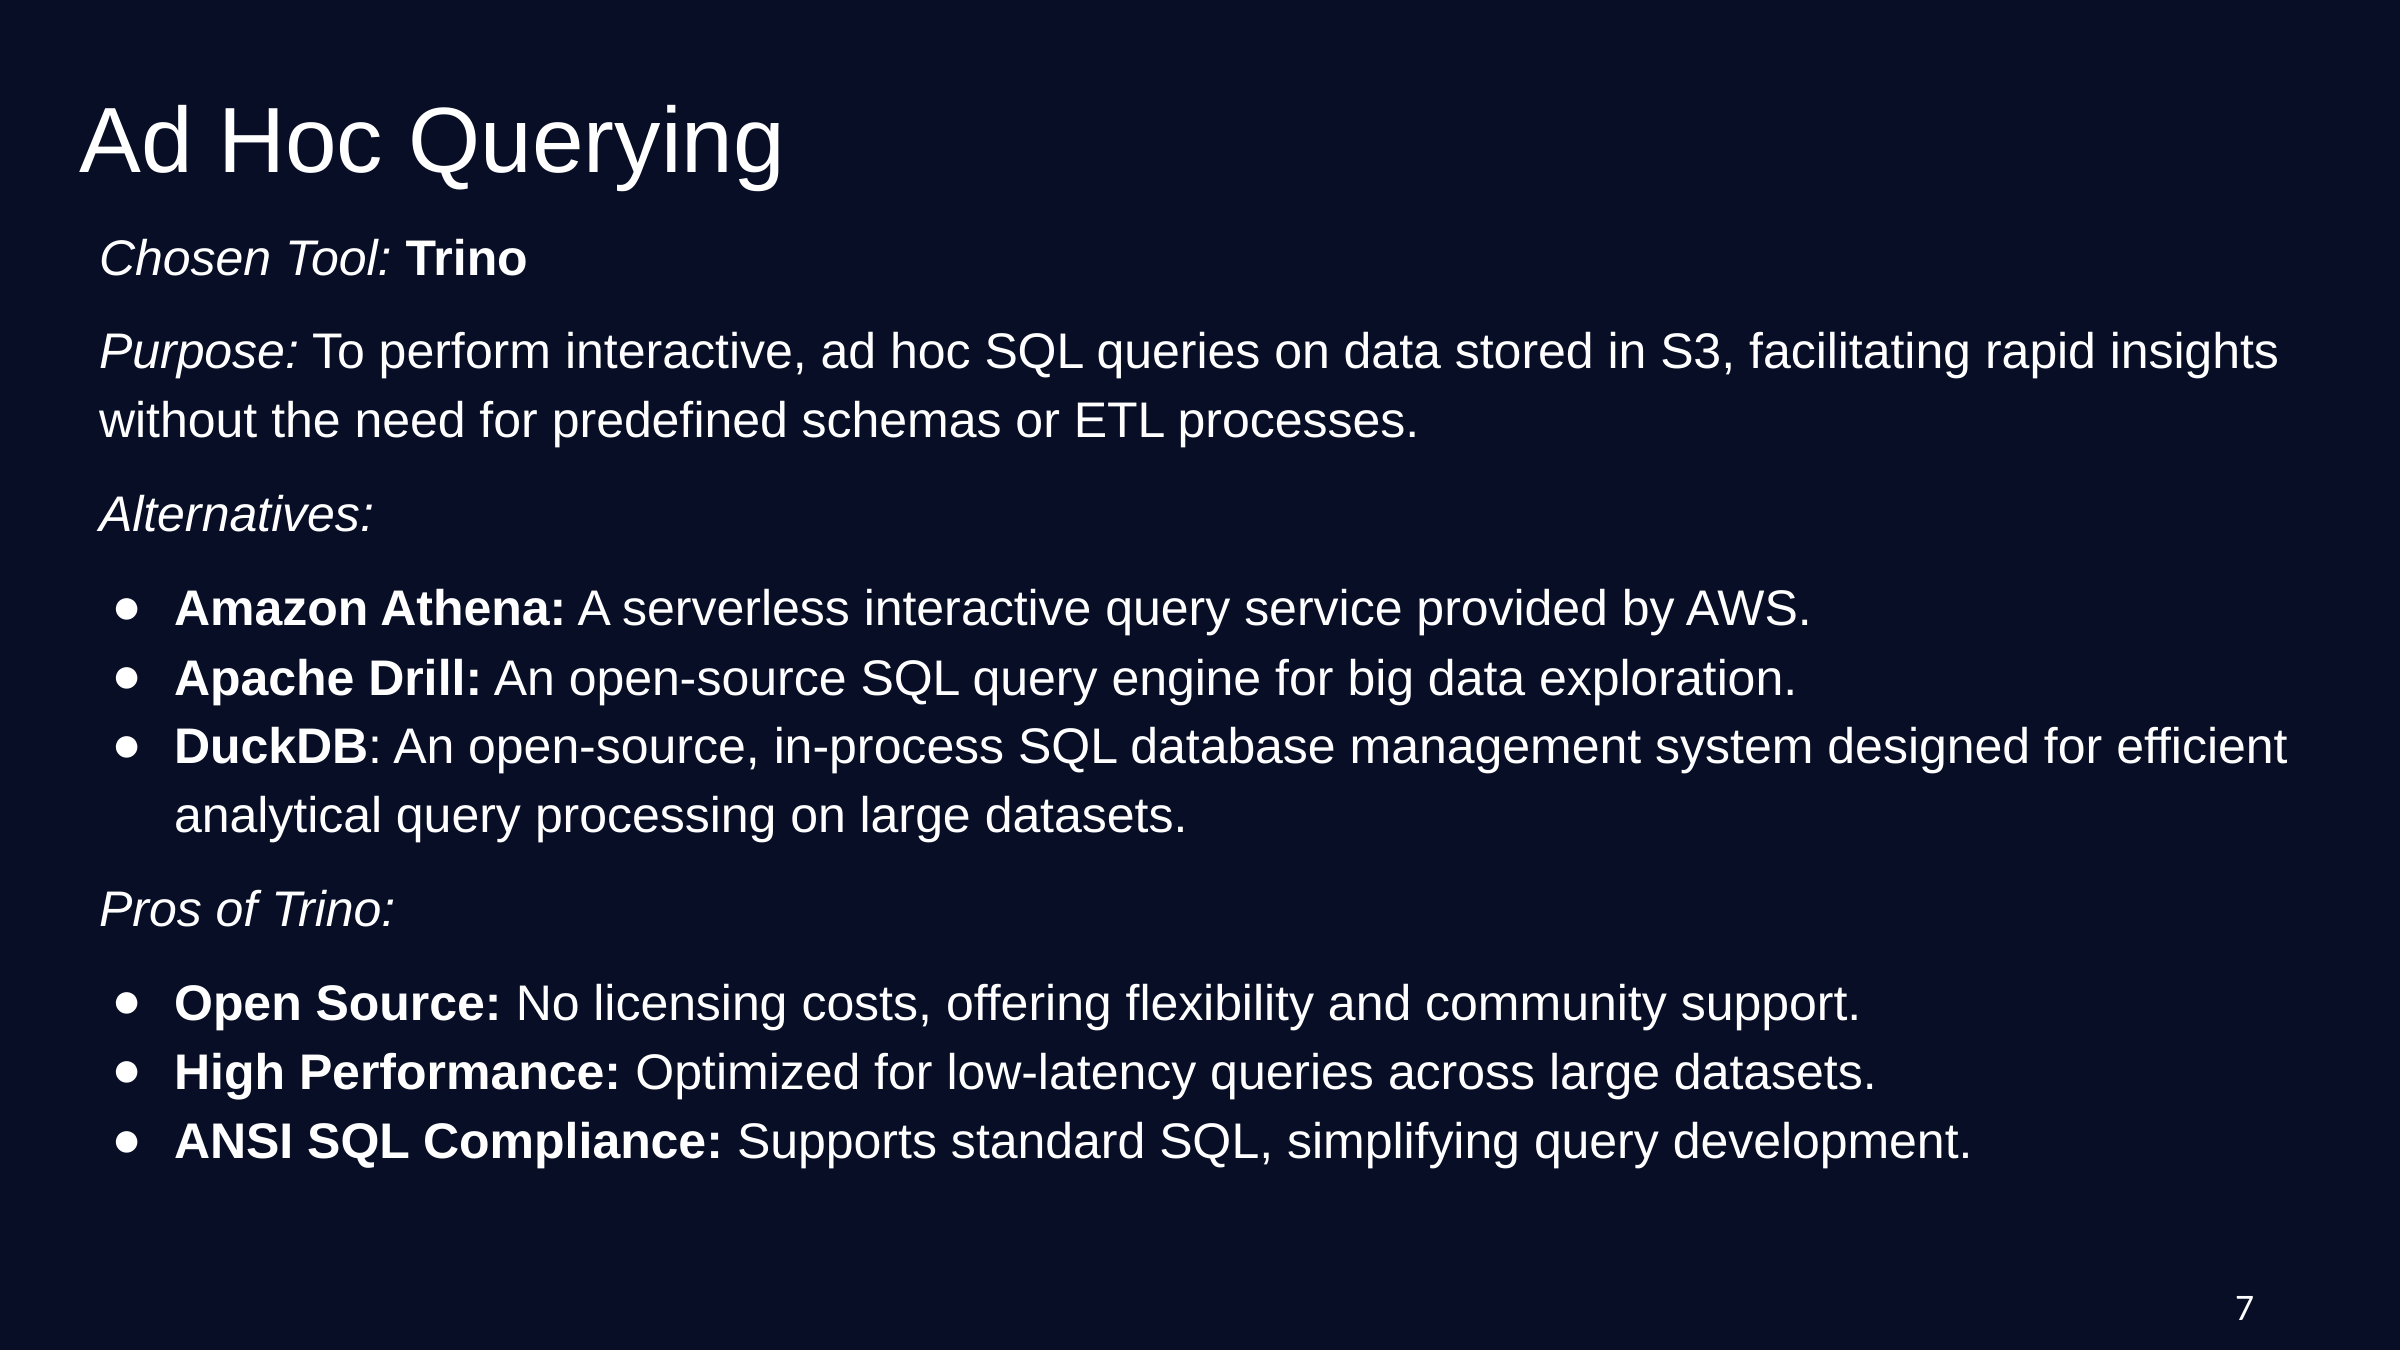

Ad Hoc Querying
Chosen Tool: Trino
Purpose: To perform interactive, ad hoc SQL queries on data stored in S3, facilitating rapid insights without the need for predefined schemas or ETL processes.
Alternatives:
Amazon Athena: A serverless interactive query service provided by AWS.
Apache Drill: An open-source SQL query engine for big data exploration.
DuckDB: An open-source, in-process SQL database management system designed for efficient analytical query processing on large datasets.
Pros of Trino:
Open Source: No licensing costs, offering flexibility and community support.
High Performance: Optimized for low-latency queries across large datasets.
ANSI SQL Compliance: Supports standard SQL, simplifying query development.

7